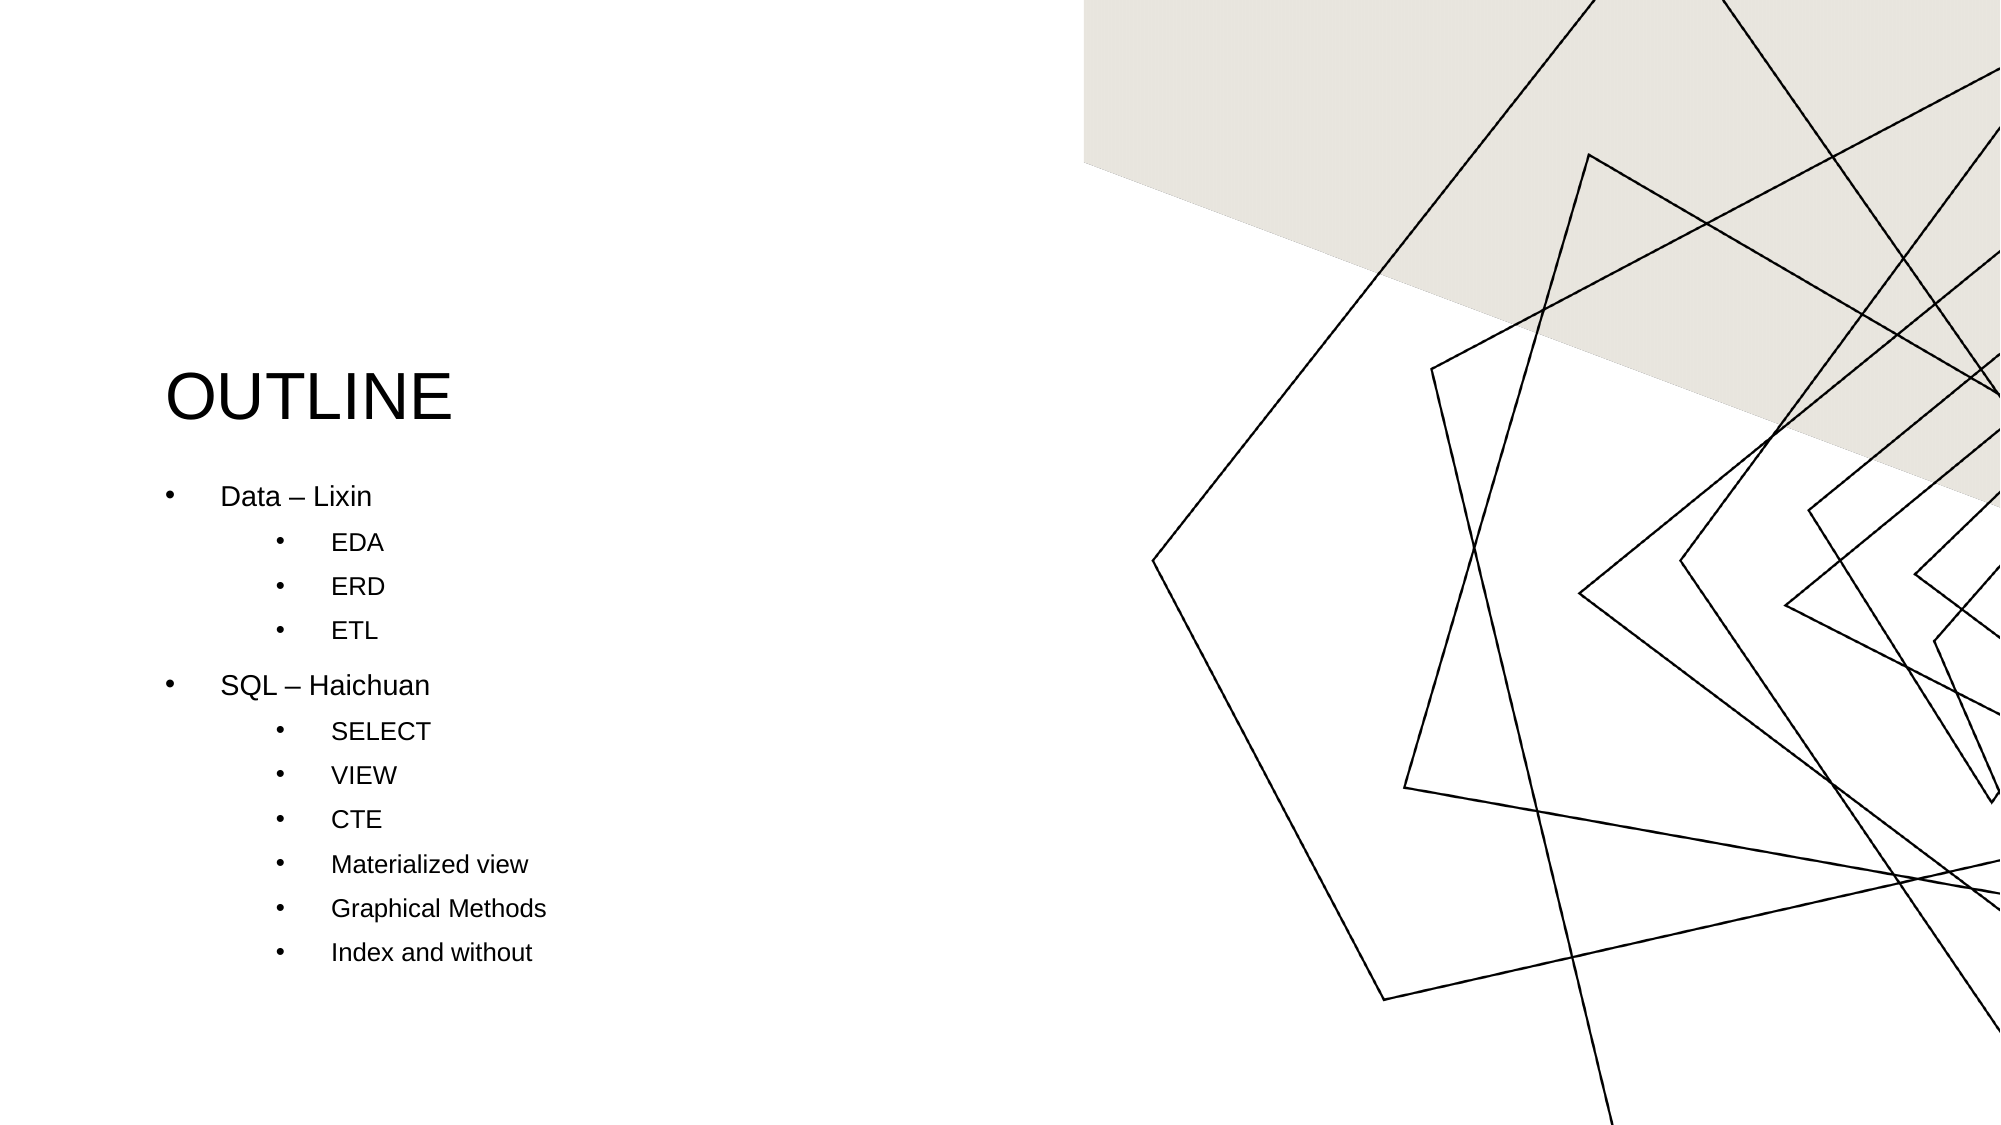

# Outline
Data – Lixin
EDA
ERD
ETL
SQL – Haichuan
SELECT
VIEW
CTE
Materialized view
Graphical Methods
Index and without